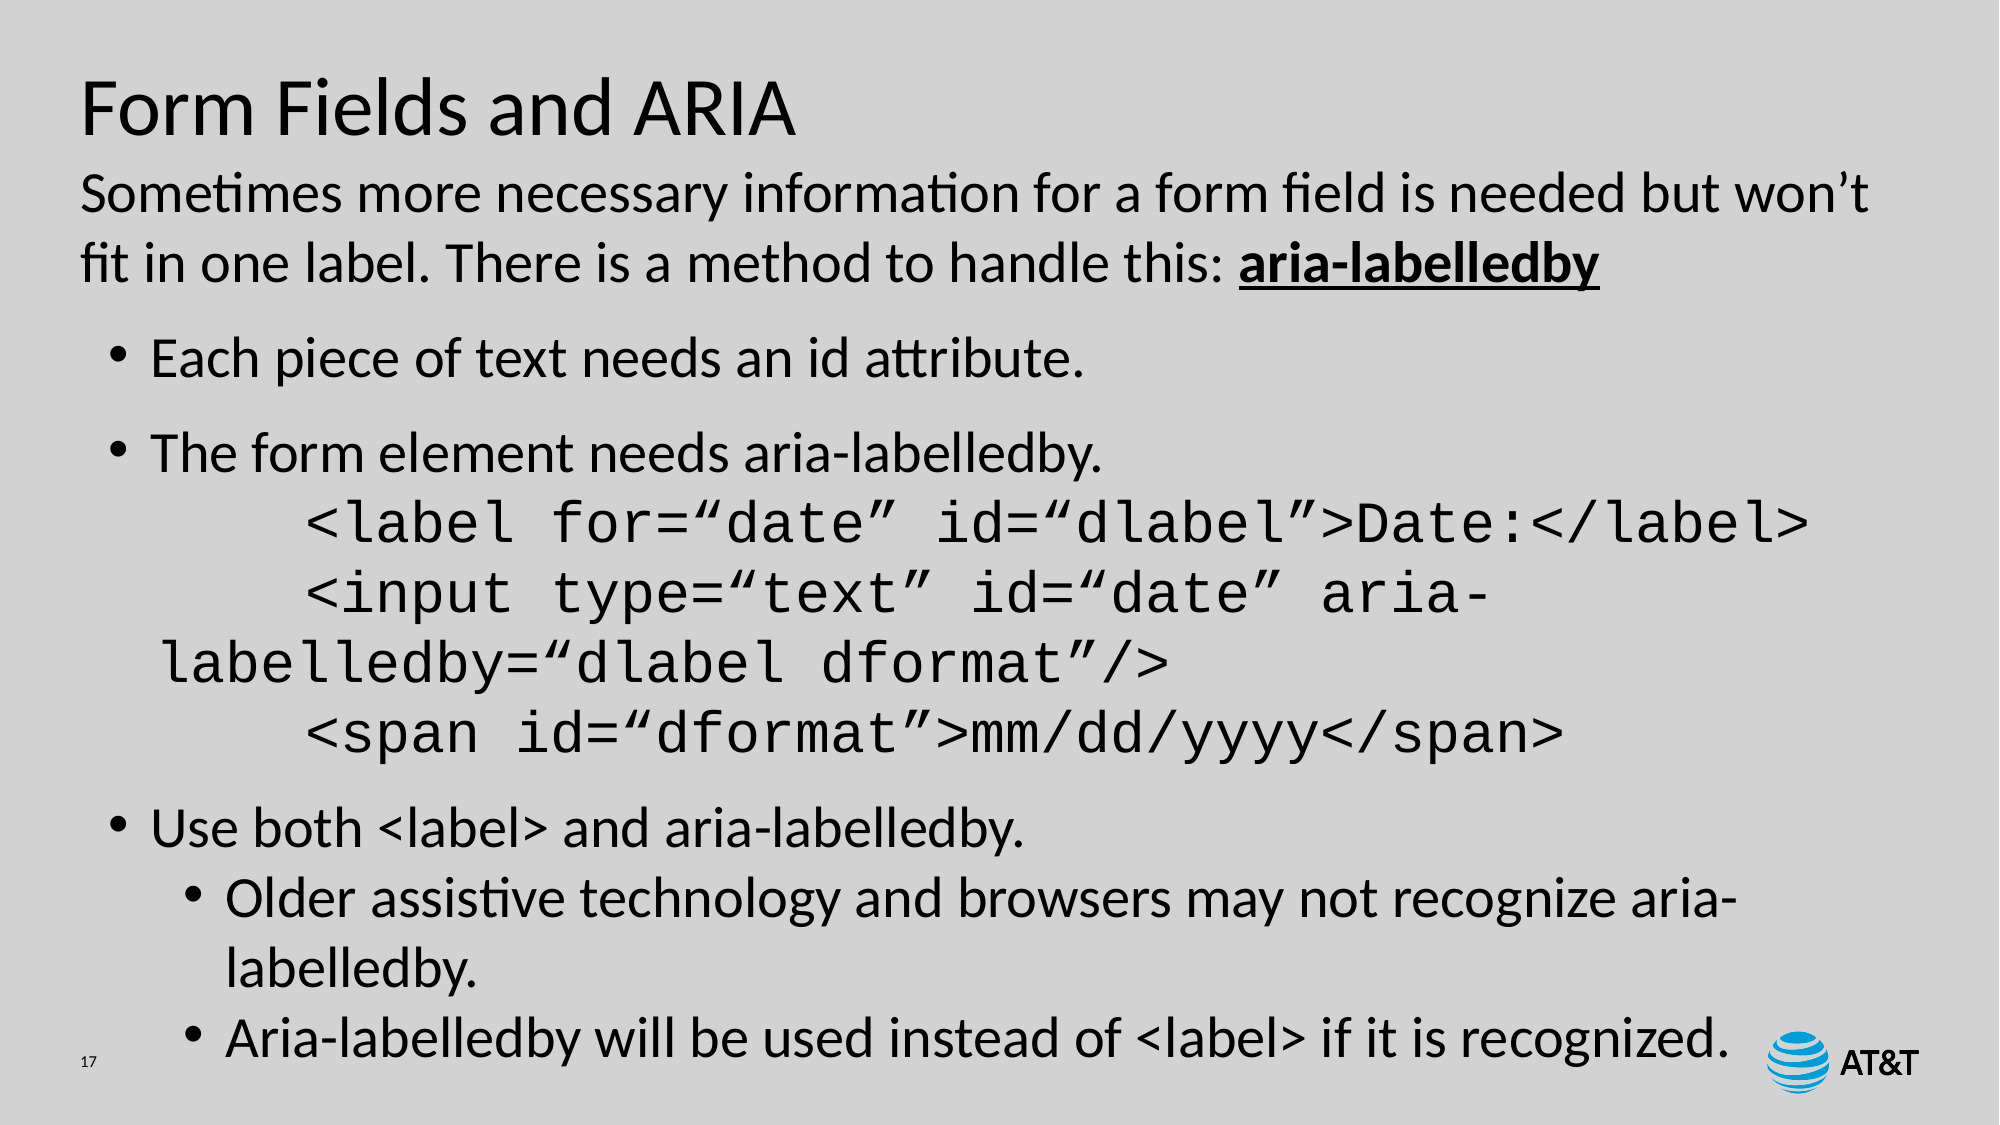

# Form Fields and ARIA
Sometimes more necessary information for a form field is needed but won’t fit in one label. There is a method to handle this: aria-labelledby
Each piece of text needs an id attribute.
The form element needs aria-labelledby.
	<label for=“date” id=“dlabel”>Date:</label>
	<input type=“text” id=“date” aria-	labelledby=“dlabel dformat”/>
	<span id=“dformat”>mm/dd/yyyy</span>
Use both <label> and aria-labelledby.
Older assistive technology and browsers may not recognize aria-labelledby.
Aria-labelledby will be used instead of <label> if it is recognized.
17